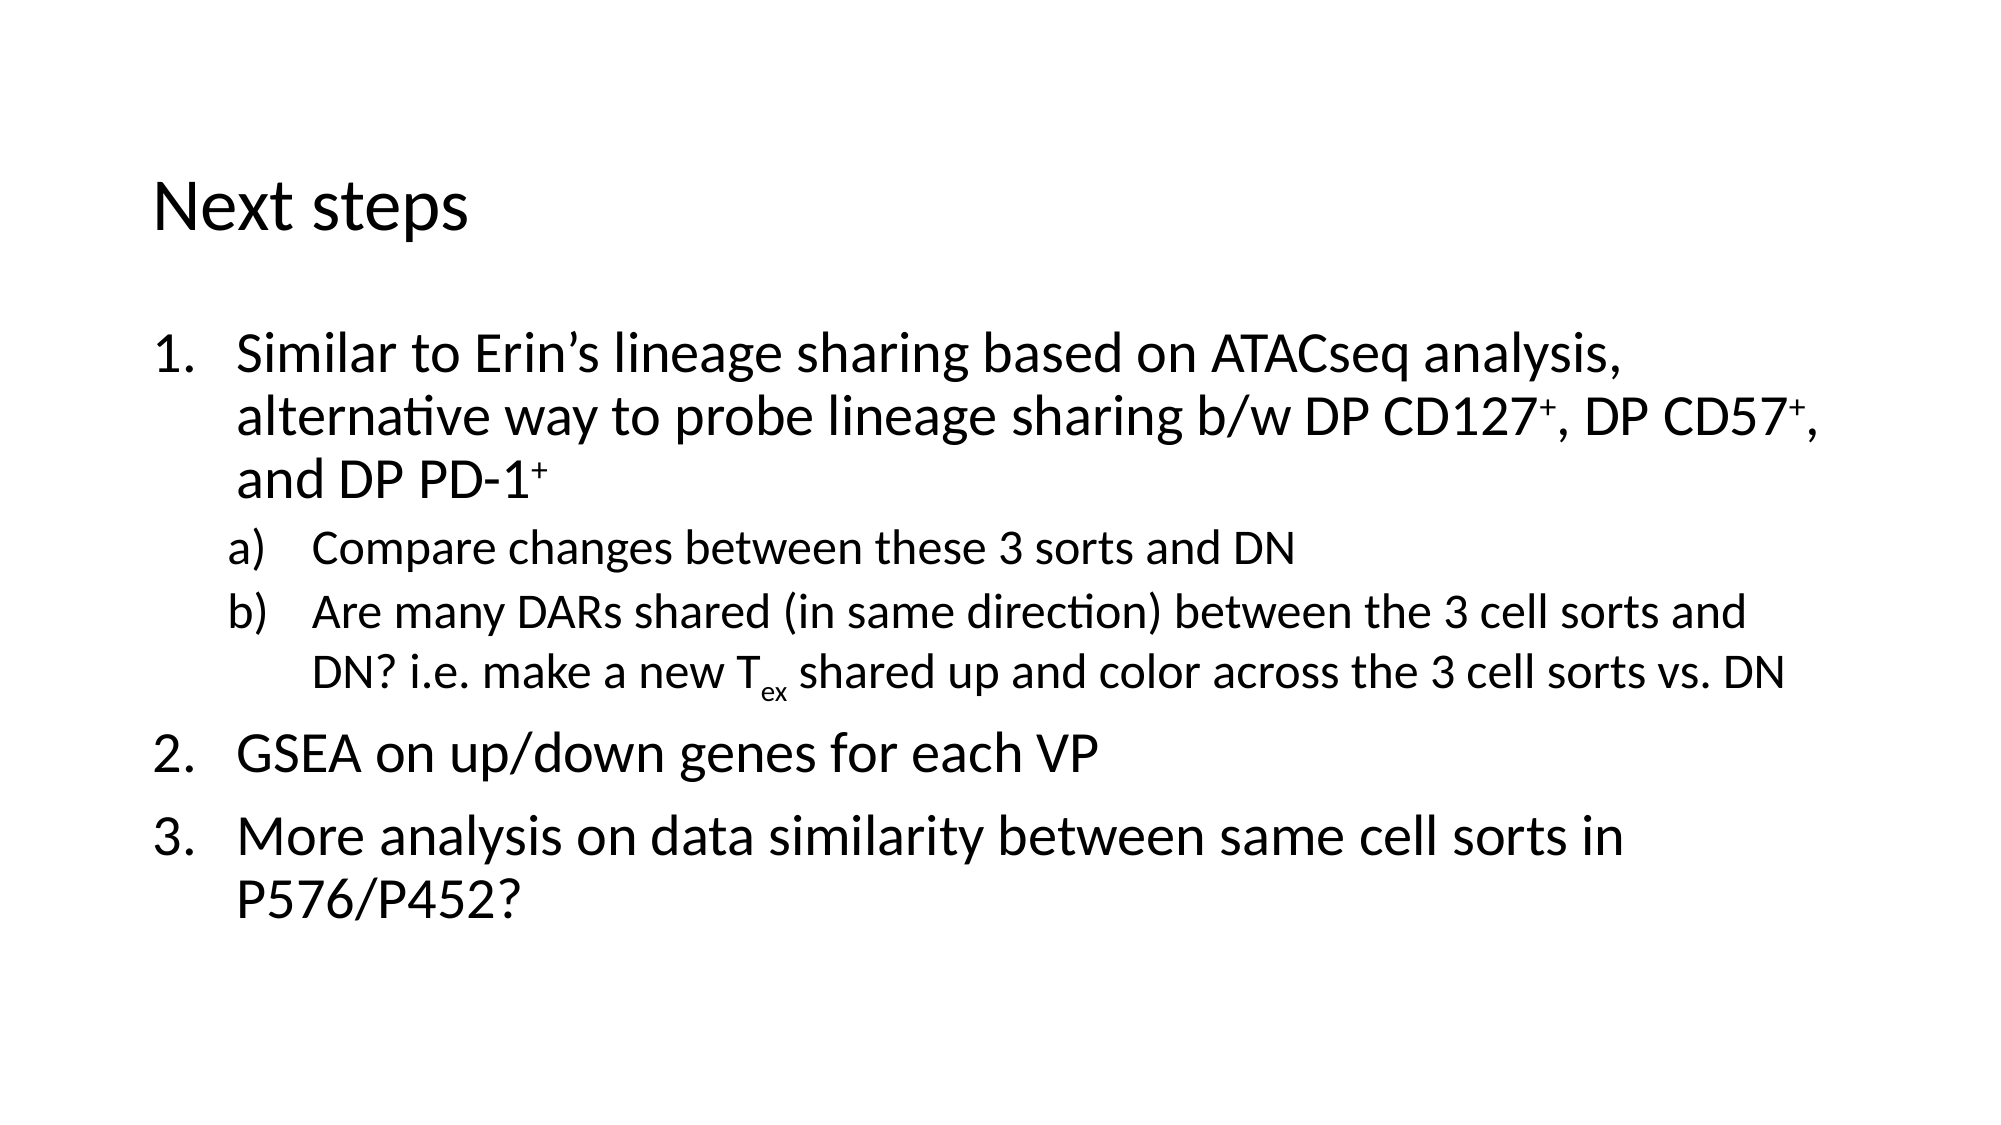

# Next steps
Similar to Erin’s lineage sharing based on ATACseq analysis, alternative way to probe lineage sharing b/w DP CD127+, DP CD57+, and DP PD-1+
Compare changes between these 3 sorts and DN
Are many DARs shared (in same direction) between the 3 cell sorts and DN? i.e. make a new Tex shared up and color across the 3 cell sorts vs. DN
GSEA on up/down genes for each VP
More analysis on data similarity between same cell sorts in P576/P452?